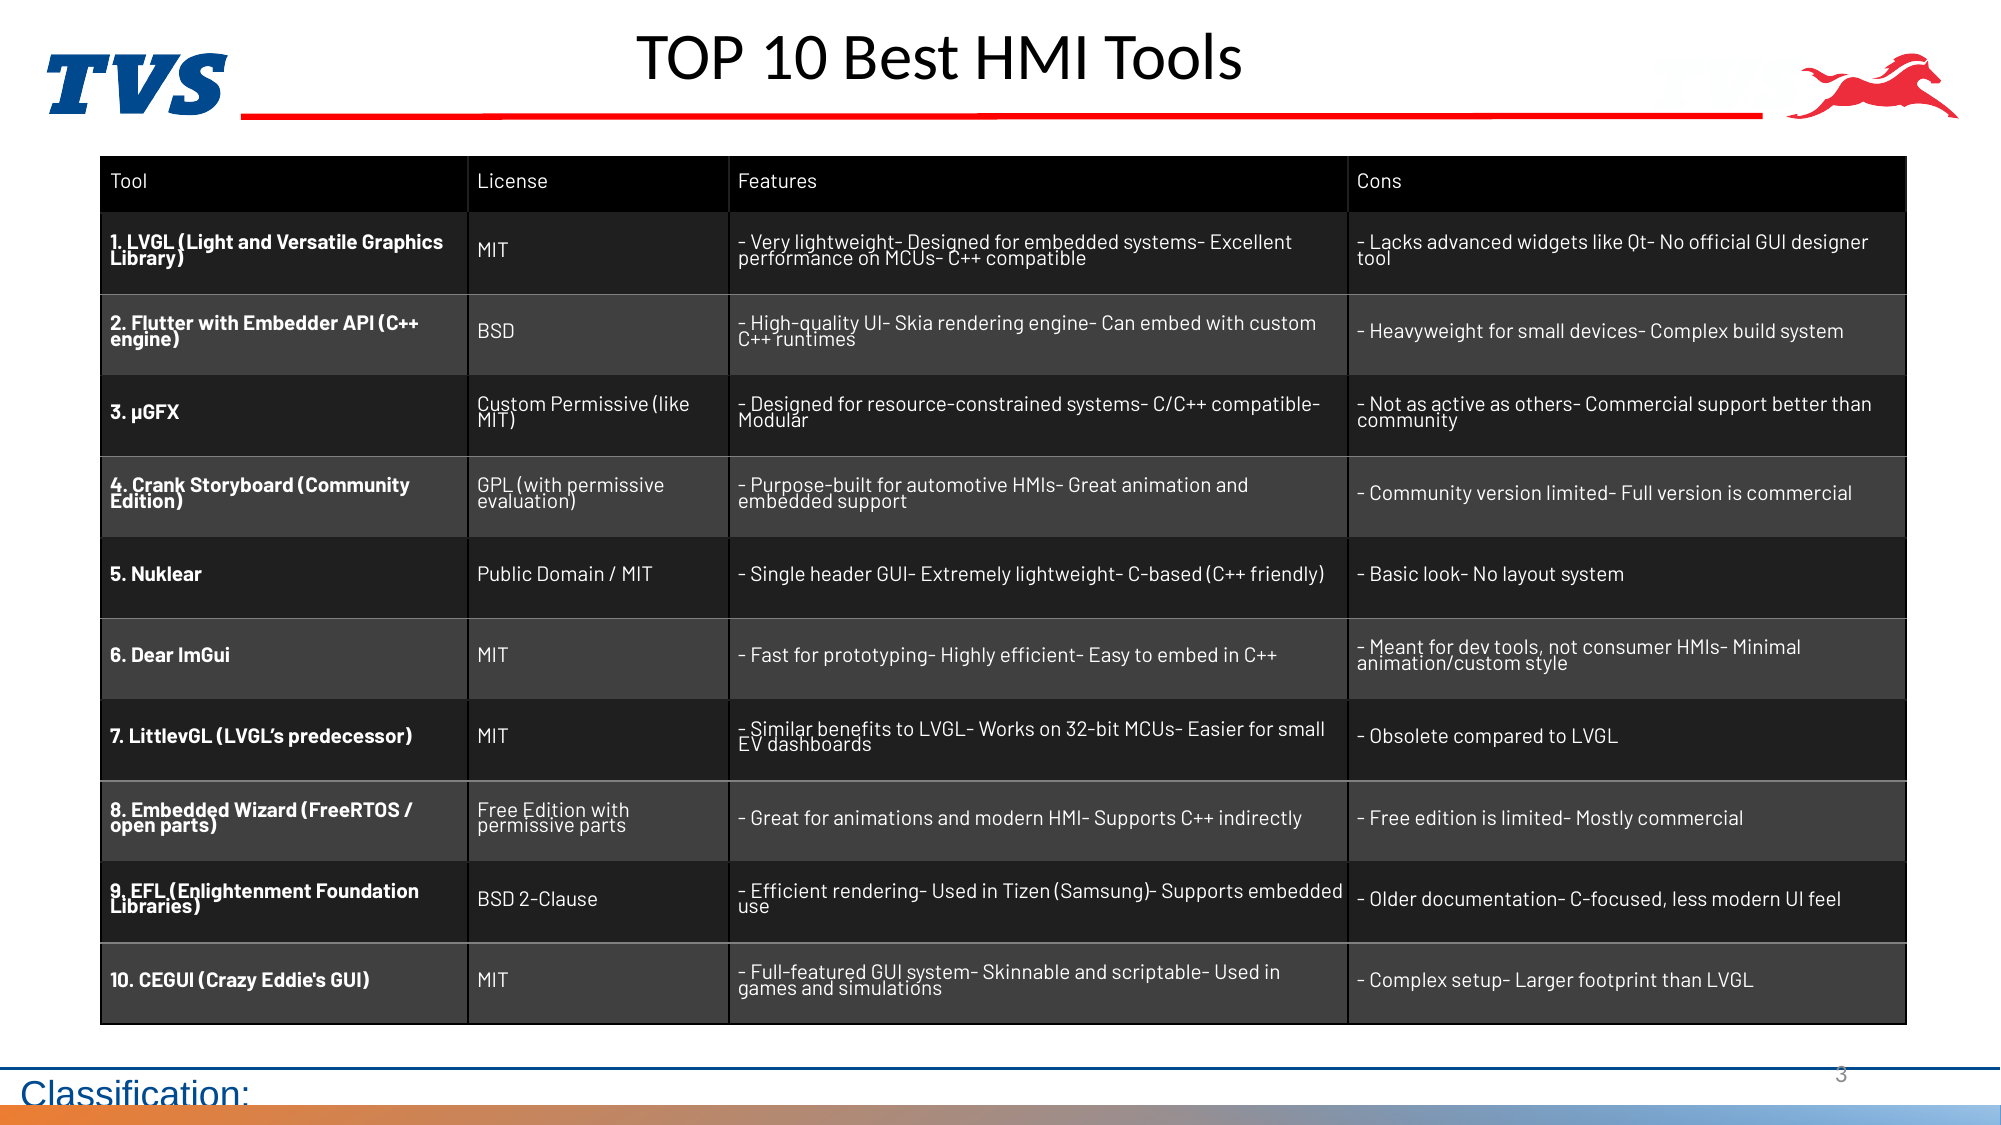

# TOP 10 Best HMI Tools
| Tool | License | Features | Cons |
| --- | --- | --- | --- |
| 1. LVGL (Light and Versatile Graphics Library) | MIT | - Very lightweight- Designed for embedded systems- Excellent performance on MCUs- C++ compatible | - Lacks advanced widgets like Qt- No official GUI designer tool |
| 2. Flutter with Embedder API (C++ engine) | BSD | - High-quality UI- Skia rendering engine- Can embed with custom C++ runtimes | - Heavyweight for small devices- Complex build system |
| 3. µGFX | Custom Permissive (like MIT) | - Designed for resource-constrained systems- C/C++ compatible- Modular | - Not as active as others- Commercial support better than community |
| 4. Crank Storyboard (Community Edition) | GPL (with permissive evaluation) | - Purpose-built for automotive HMIs- Great animation and embedded support | - Community version limited- Full version is commercial |
| 5. Nuklear | Public Domain / MIT | - Single header GUI- Extremely lightweight- C-based (C++ friendly) | - Basic look- No layout system |
| 6. Dear ImGui | MIT | - Fast for prototyping- Highly efficient- Easy to embed in C++ | - Meant for dev tools, not consumer HMIs- Minimal animation/custom style |
| 7. LittlevGL (LVGL’s predecessor) | MIT | - Similar benefits to LVGL- Works on 32-bit MCUs- Easier for small EV dashboards | - Obsolete compared to LVGL |
| 8. Embedded Wizard (FreeRTOS / open parts) | Free Edition with permissive parts | - Great for animations and modern HMI- Supports C++ indirectly | - Free edition is limited- Mostly commercial |
| 9. EFL (Enlightenment Foundation Libraries) | BSD 2-Clause | - Efficient rendering- Used in Tizen (Samsung)- Supports embedded use | - Older documentation- C-focused, less modern UI feel |
| 10. CEGUI (Crazy Eddie's GUI) | MIT | - Full-featured GUI system- Skinnable and scriptable- Used in games and simulations | - Complex setup- Larger footprint than LVGL |
3